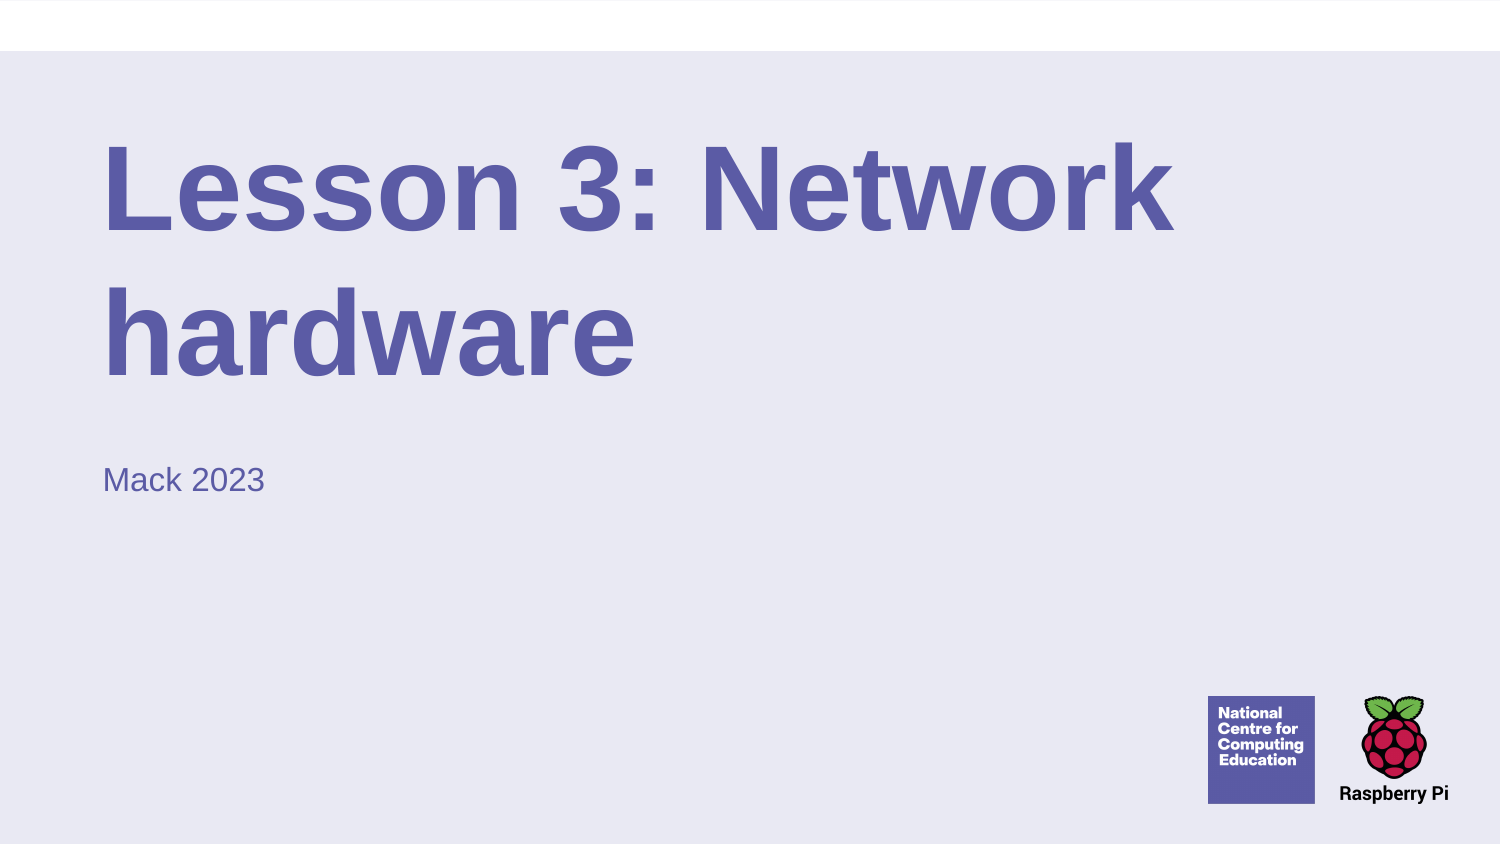

# Lesson 3: Network hardware
Mack 2023